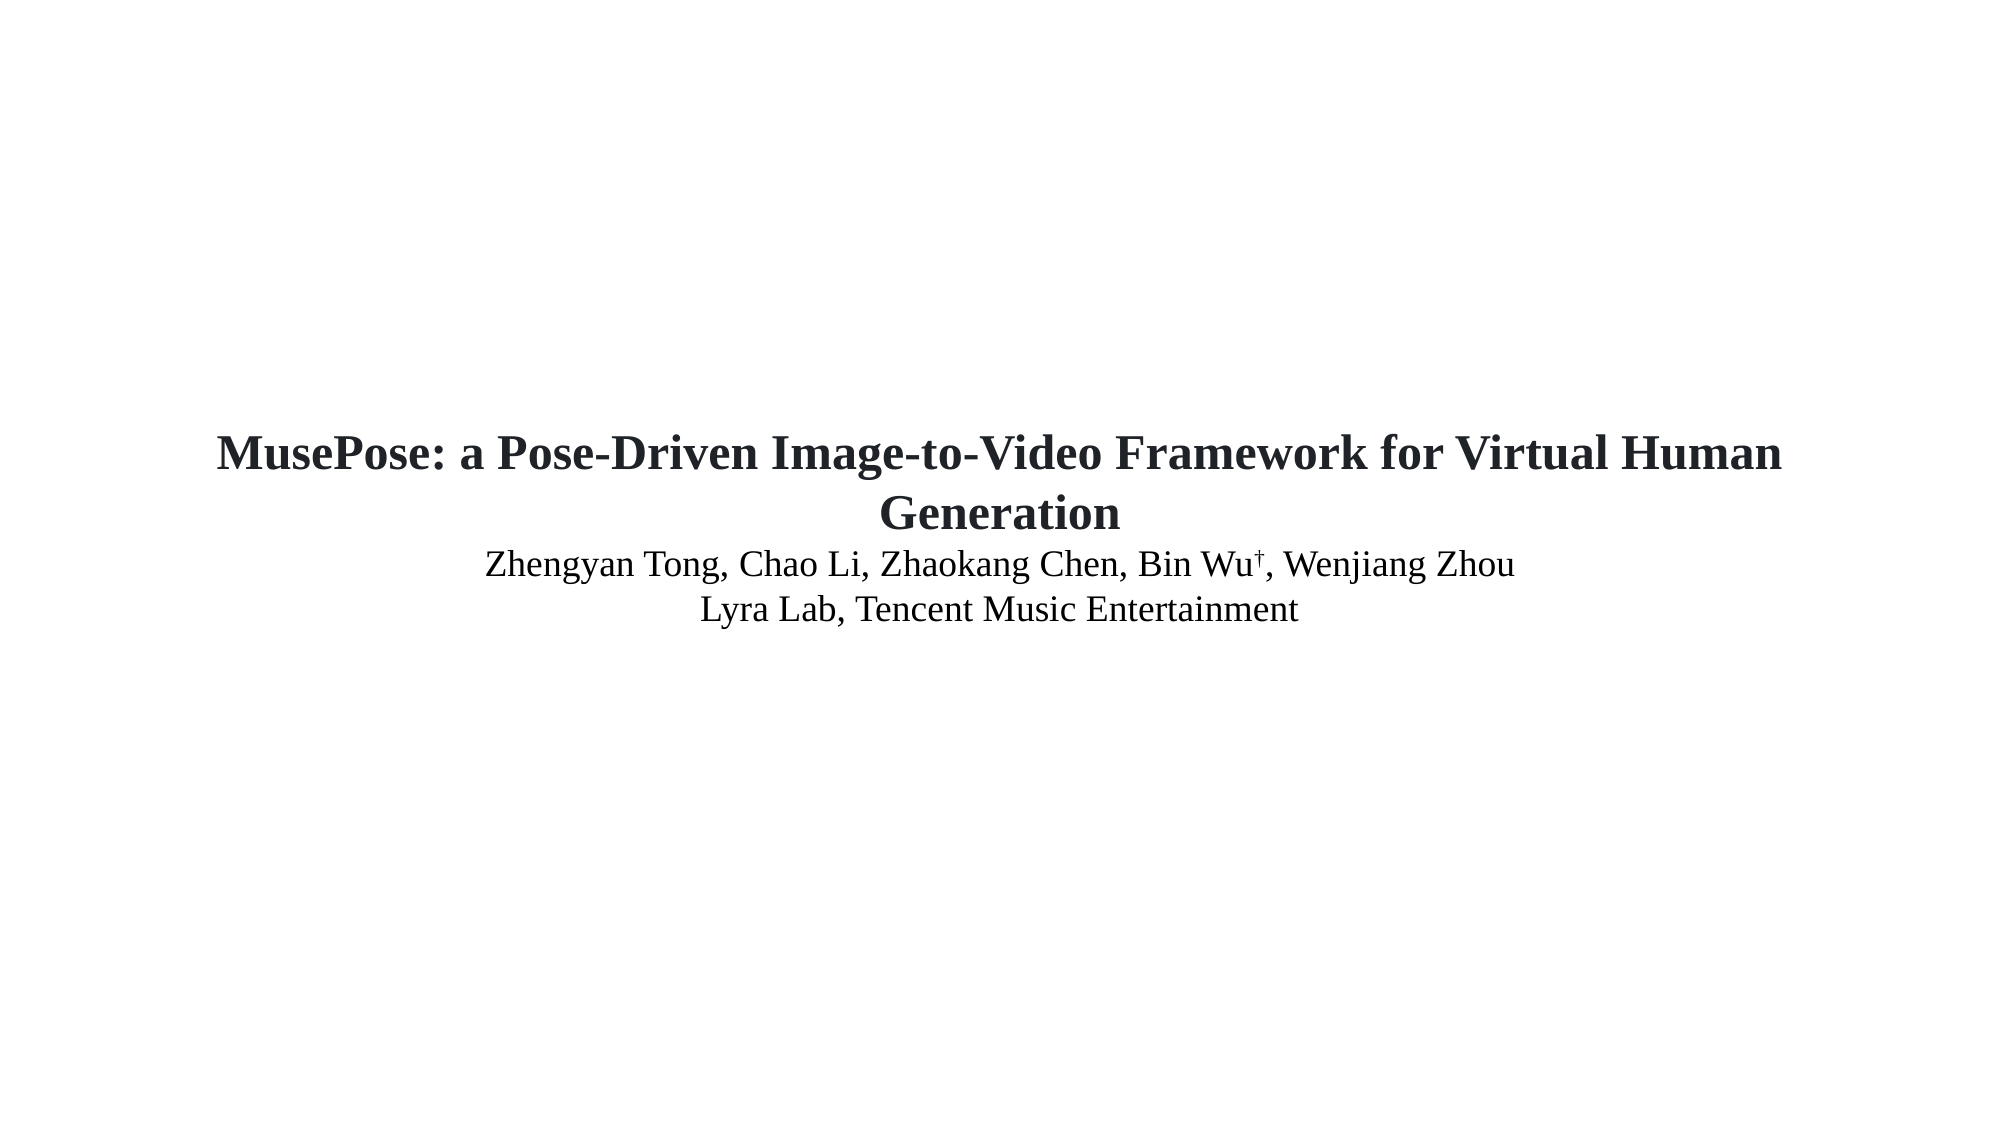

MusePose: a Pose-Driven Image-to-Video Framework for Virtual Human Generation
Zhengyan Tong, Chao Li, Zhaokang Chen, Bin Wu†, Wenjiang Zhou
Lyra Lab, Tencent Music Entertainment